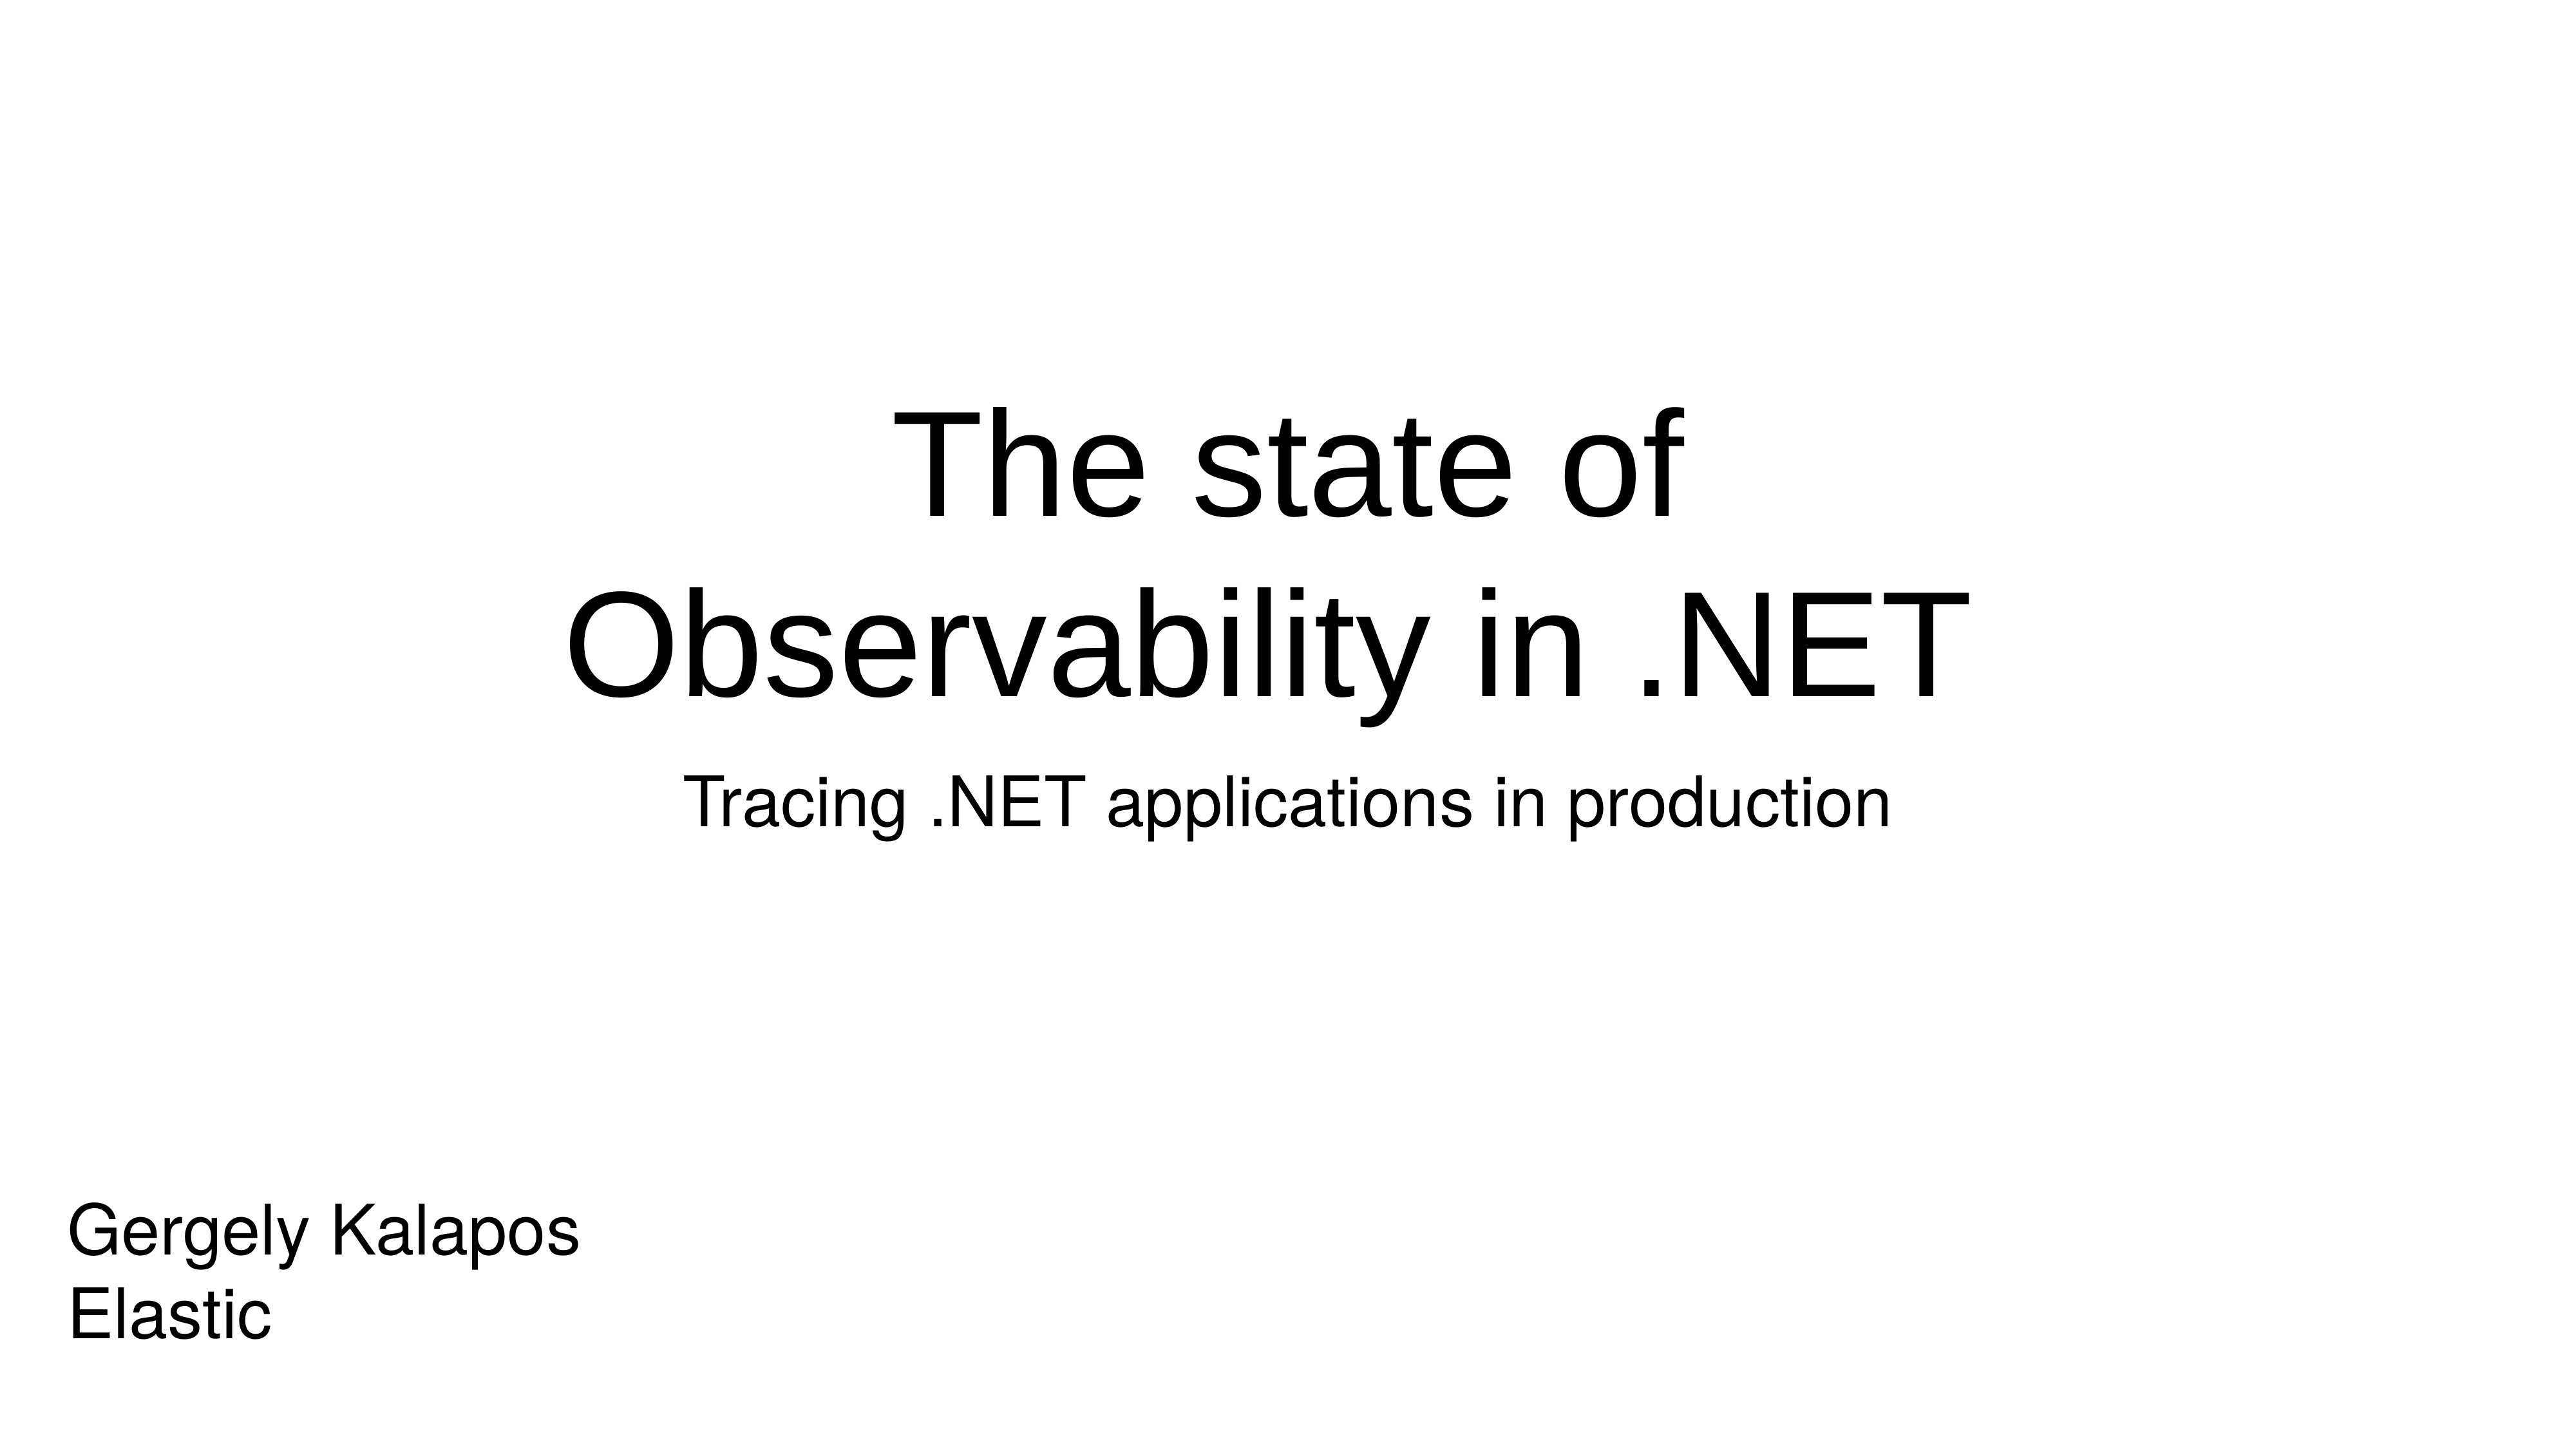

# The state of Observability in .NET
Tracing .NET applications in production
Gergely Kalapos
Elastic